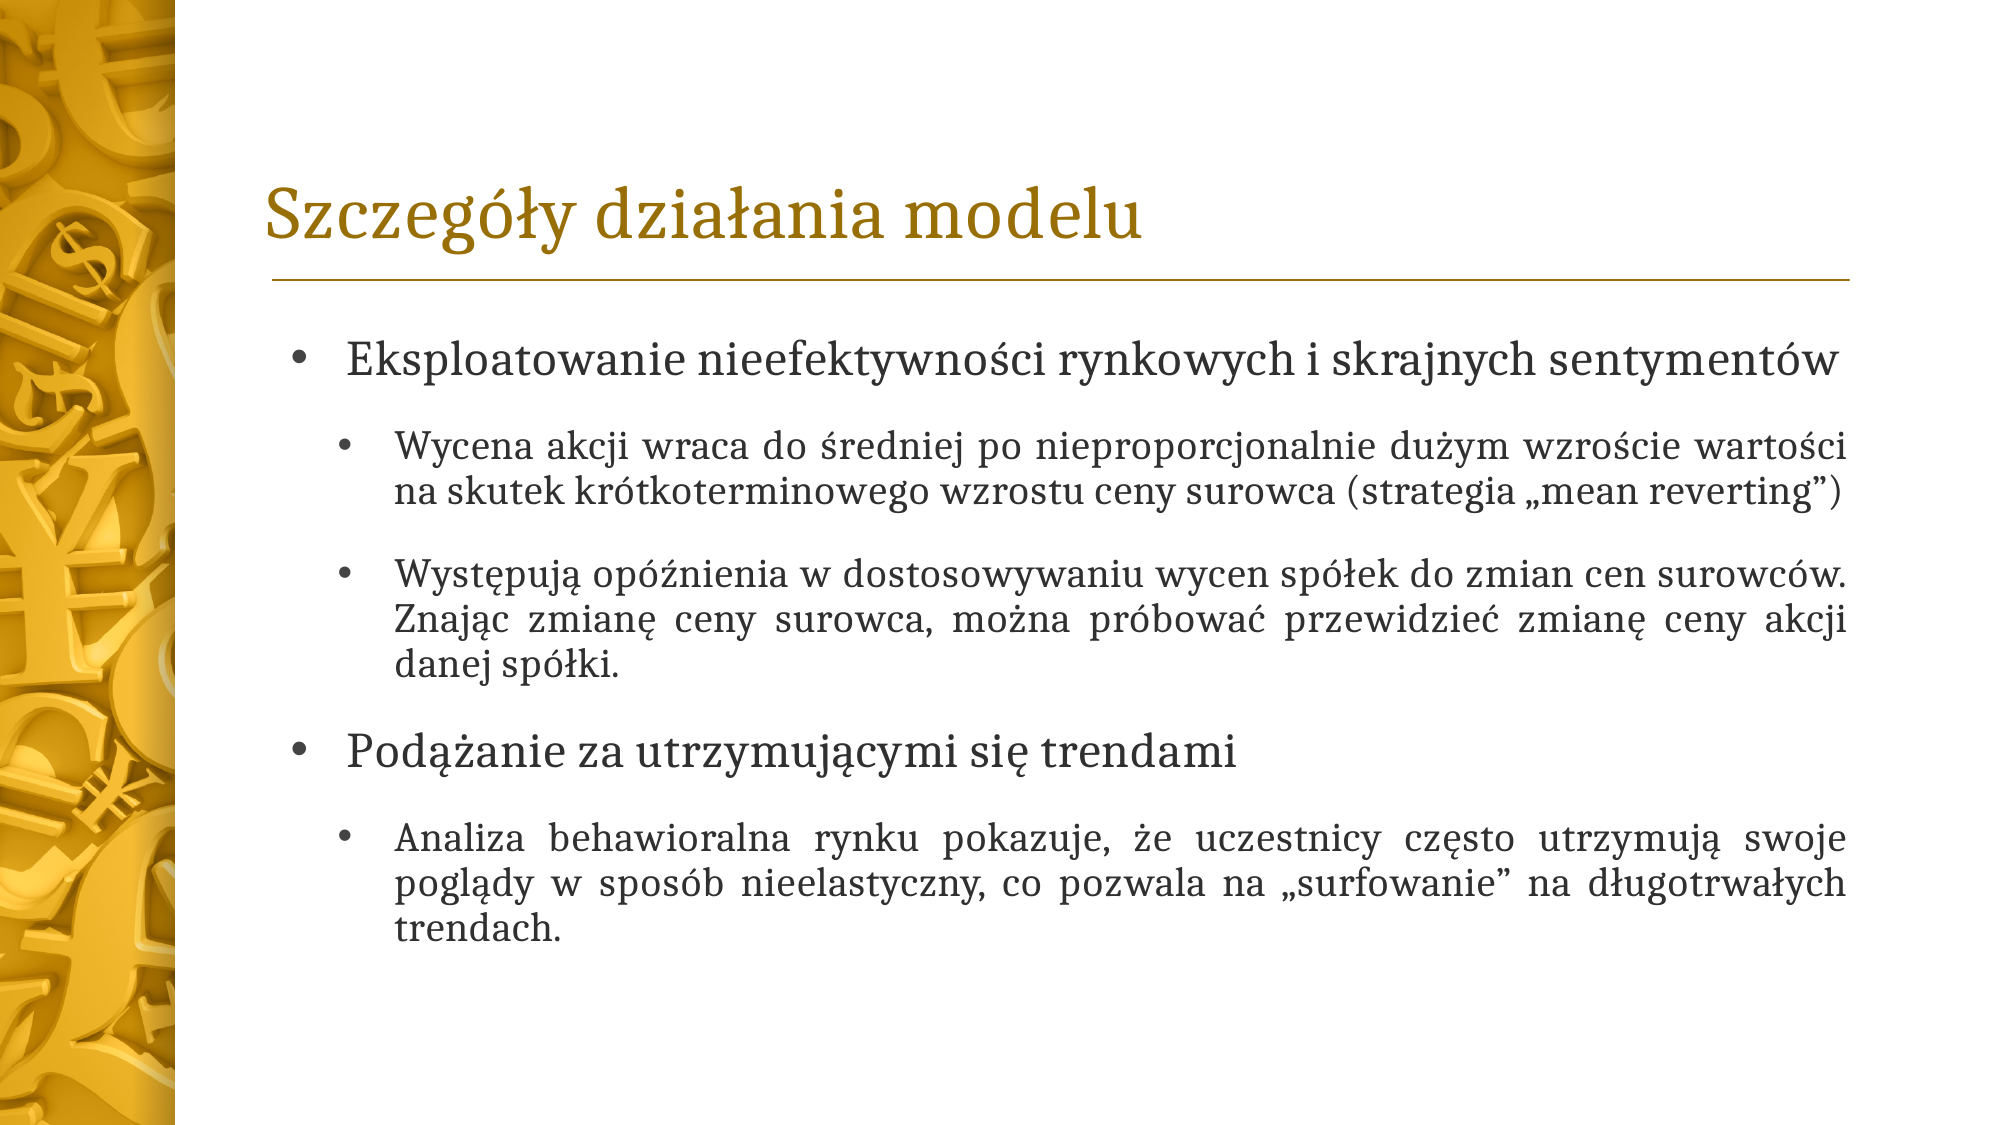

# Szczegóły działania modelu
Eksploatowanie nieefektywności rynkowych i skrajnych sentymentów
Wycena akcji wraca do średniej po nieproporcjonalnie dużym wzroście wartości na skutek krótkoterminowego wzrostu ceny surowca (strategia „mean reverting”)
Występują opóźnienia w dostosowywaniu wycen spółek do zmian cen surowców. Znając zmianę ceny surowca, można próbować przewidzieć zmianę ceny akcji danej spółki.
Podążanie za utrzymującymi się trendami
Analiza behawioralna rynku pokazuje, że uczestnicy często utrzymują swoje poglądy w sposób nieelastyczny, co pozwala na „surfowanie” na długotrwałych trendach.